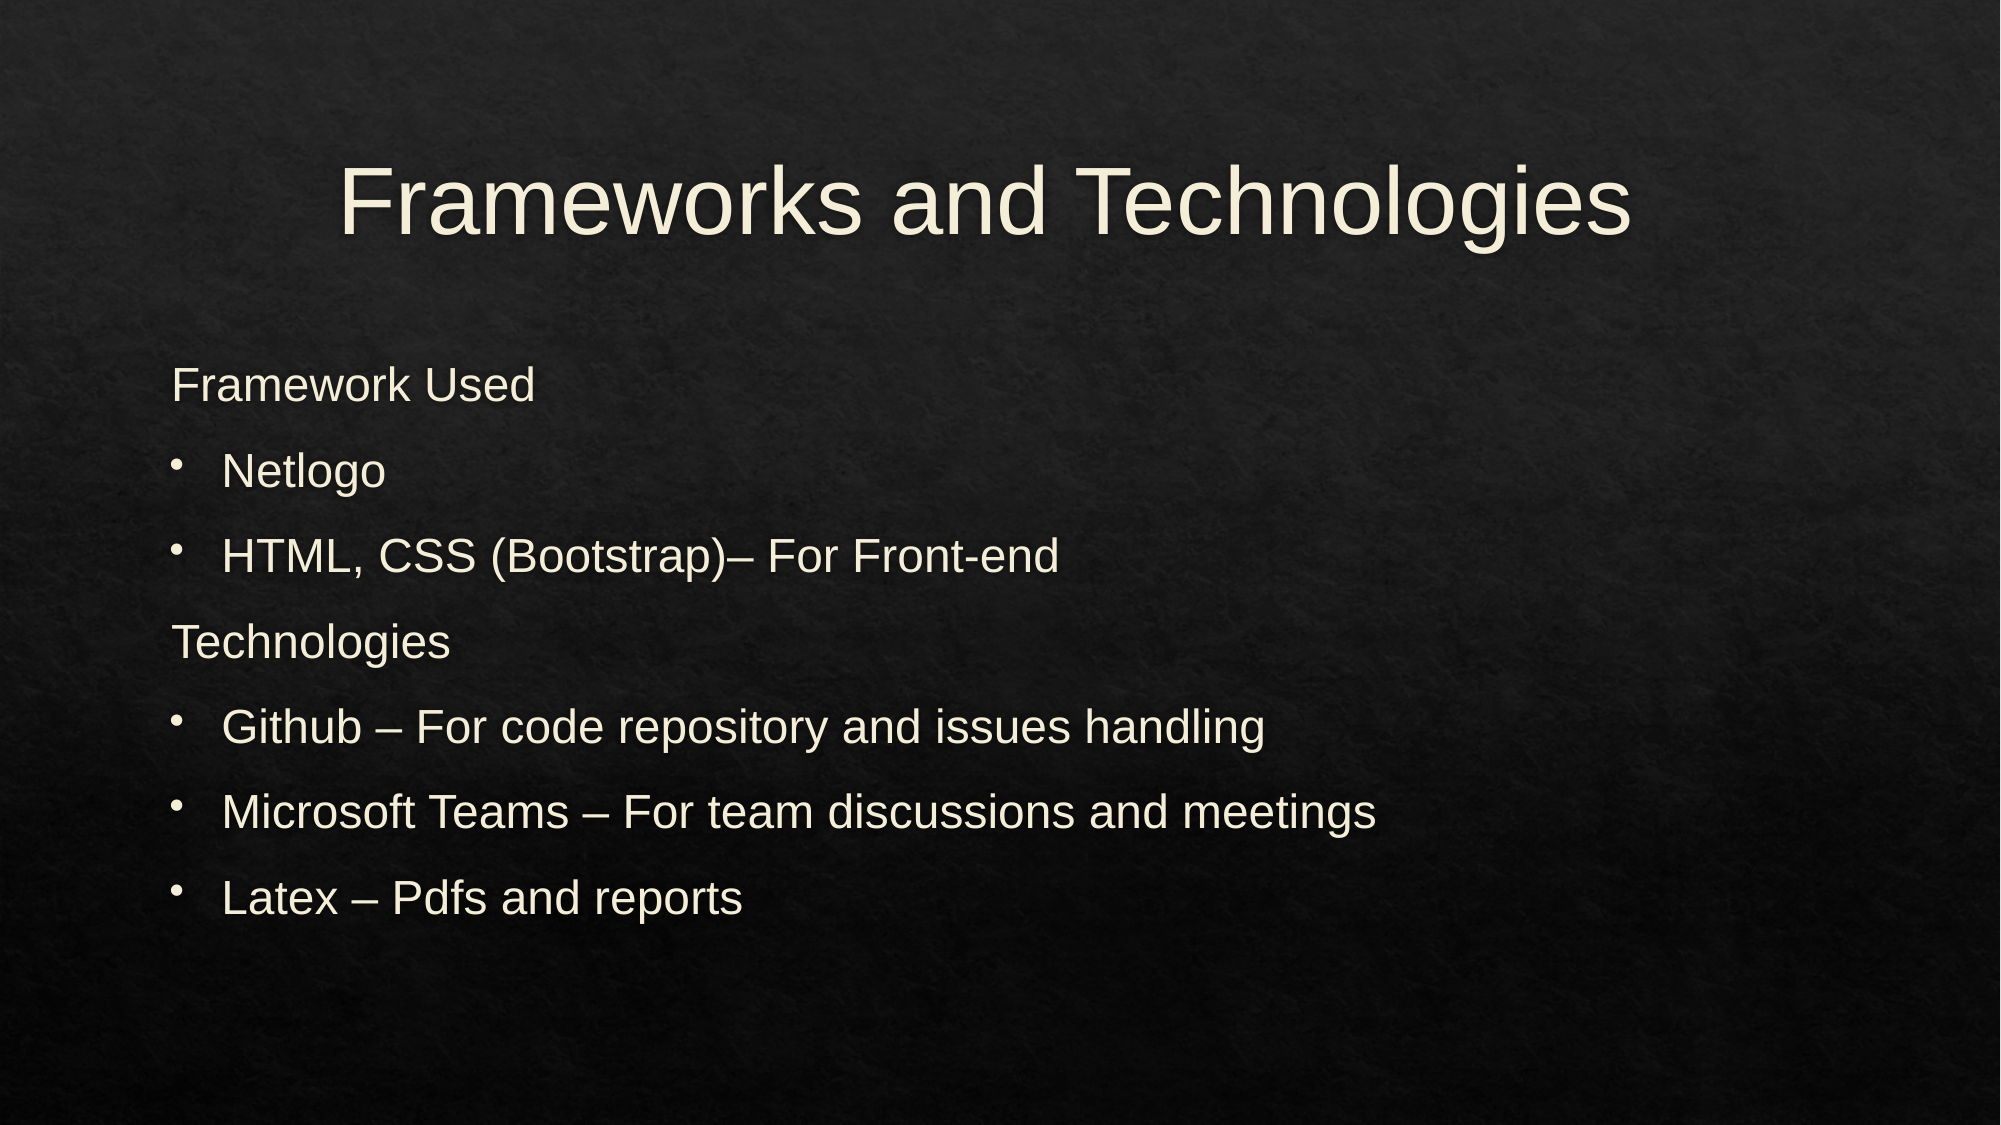

# Frameworks and Technologies
Framework Used
Netlogo
HTML, CSS (Bootstrap)– For Front-end
Technologies
Github – For code repository and issues handling
Microsoft Teams – For team discussions and meetings
Latex – Pdfs and reports